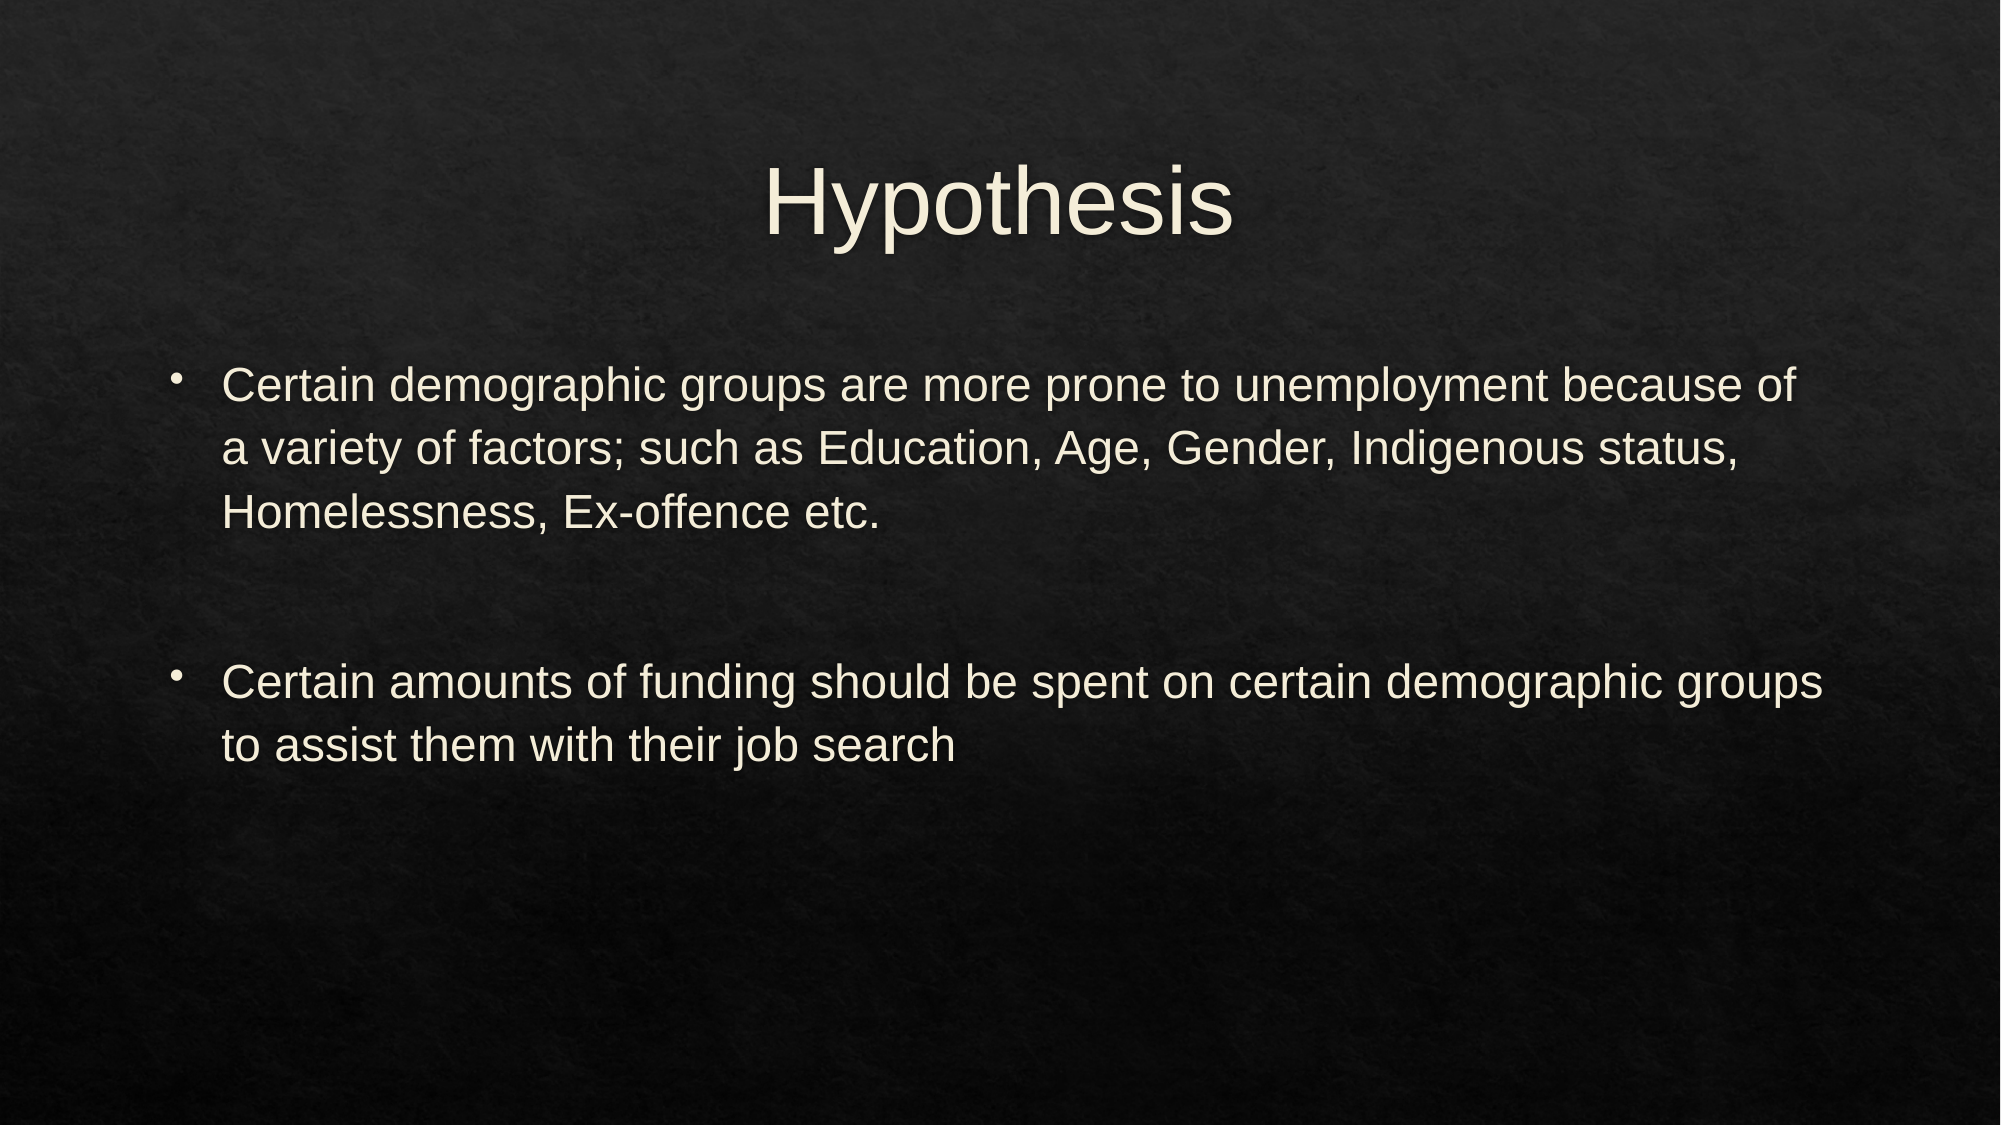

# Hypothesis
Certain demographic groups are more prone to unemployment because of a variety of factors; such as Education, Age, Gender, Indigenous status, Homelessness, Ex-offence etc.

Certain amounts of funding should be spent on certain demographic groups to assist them with their job search